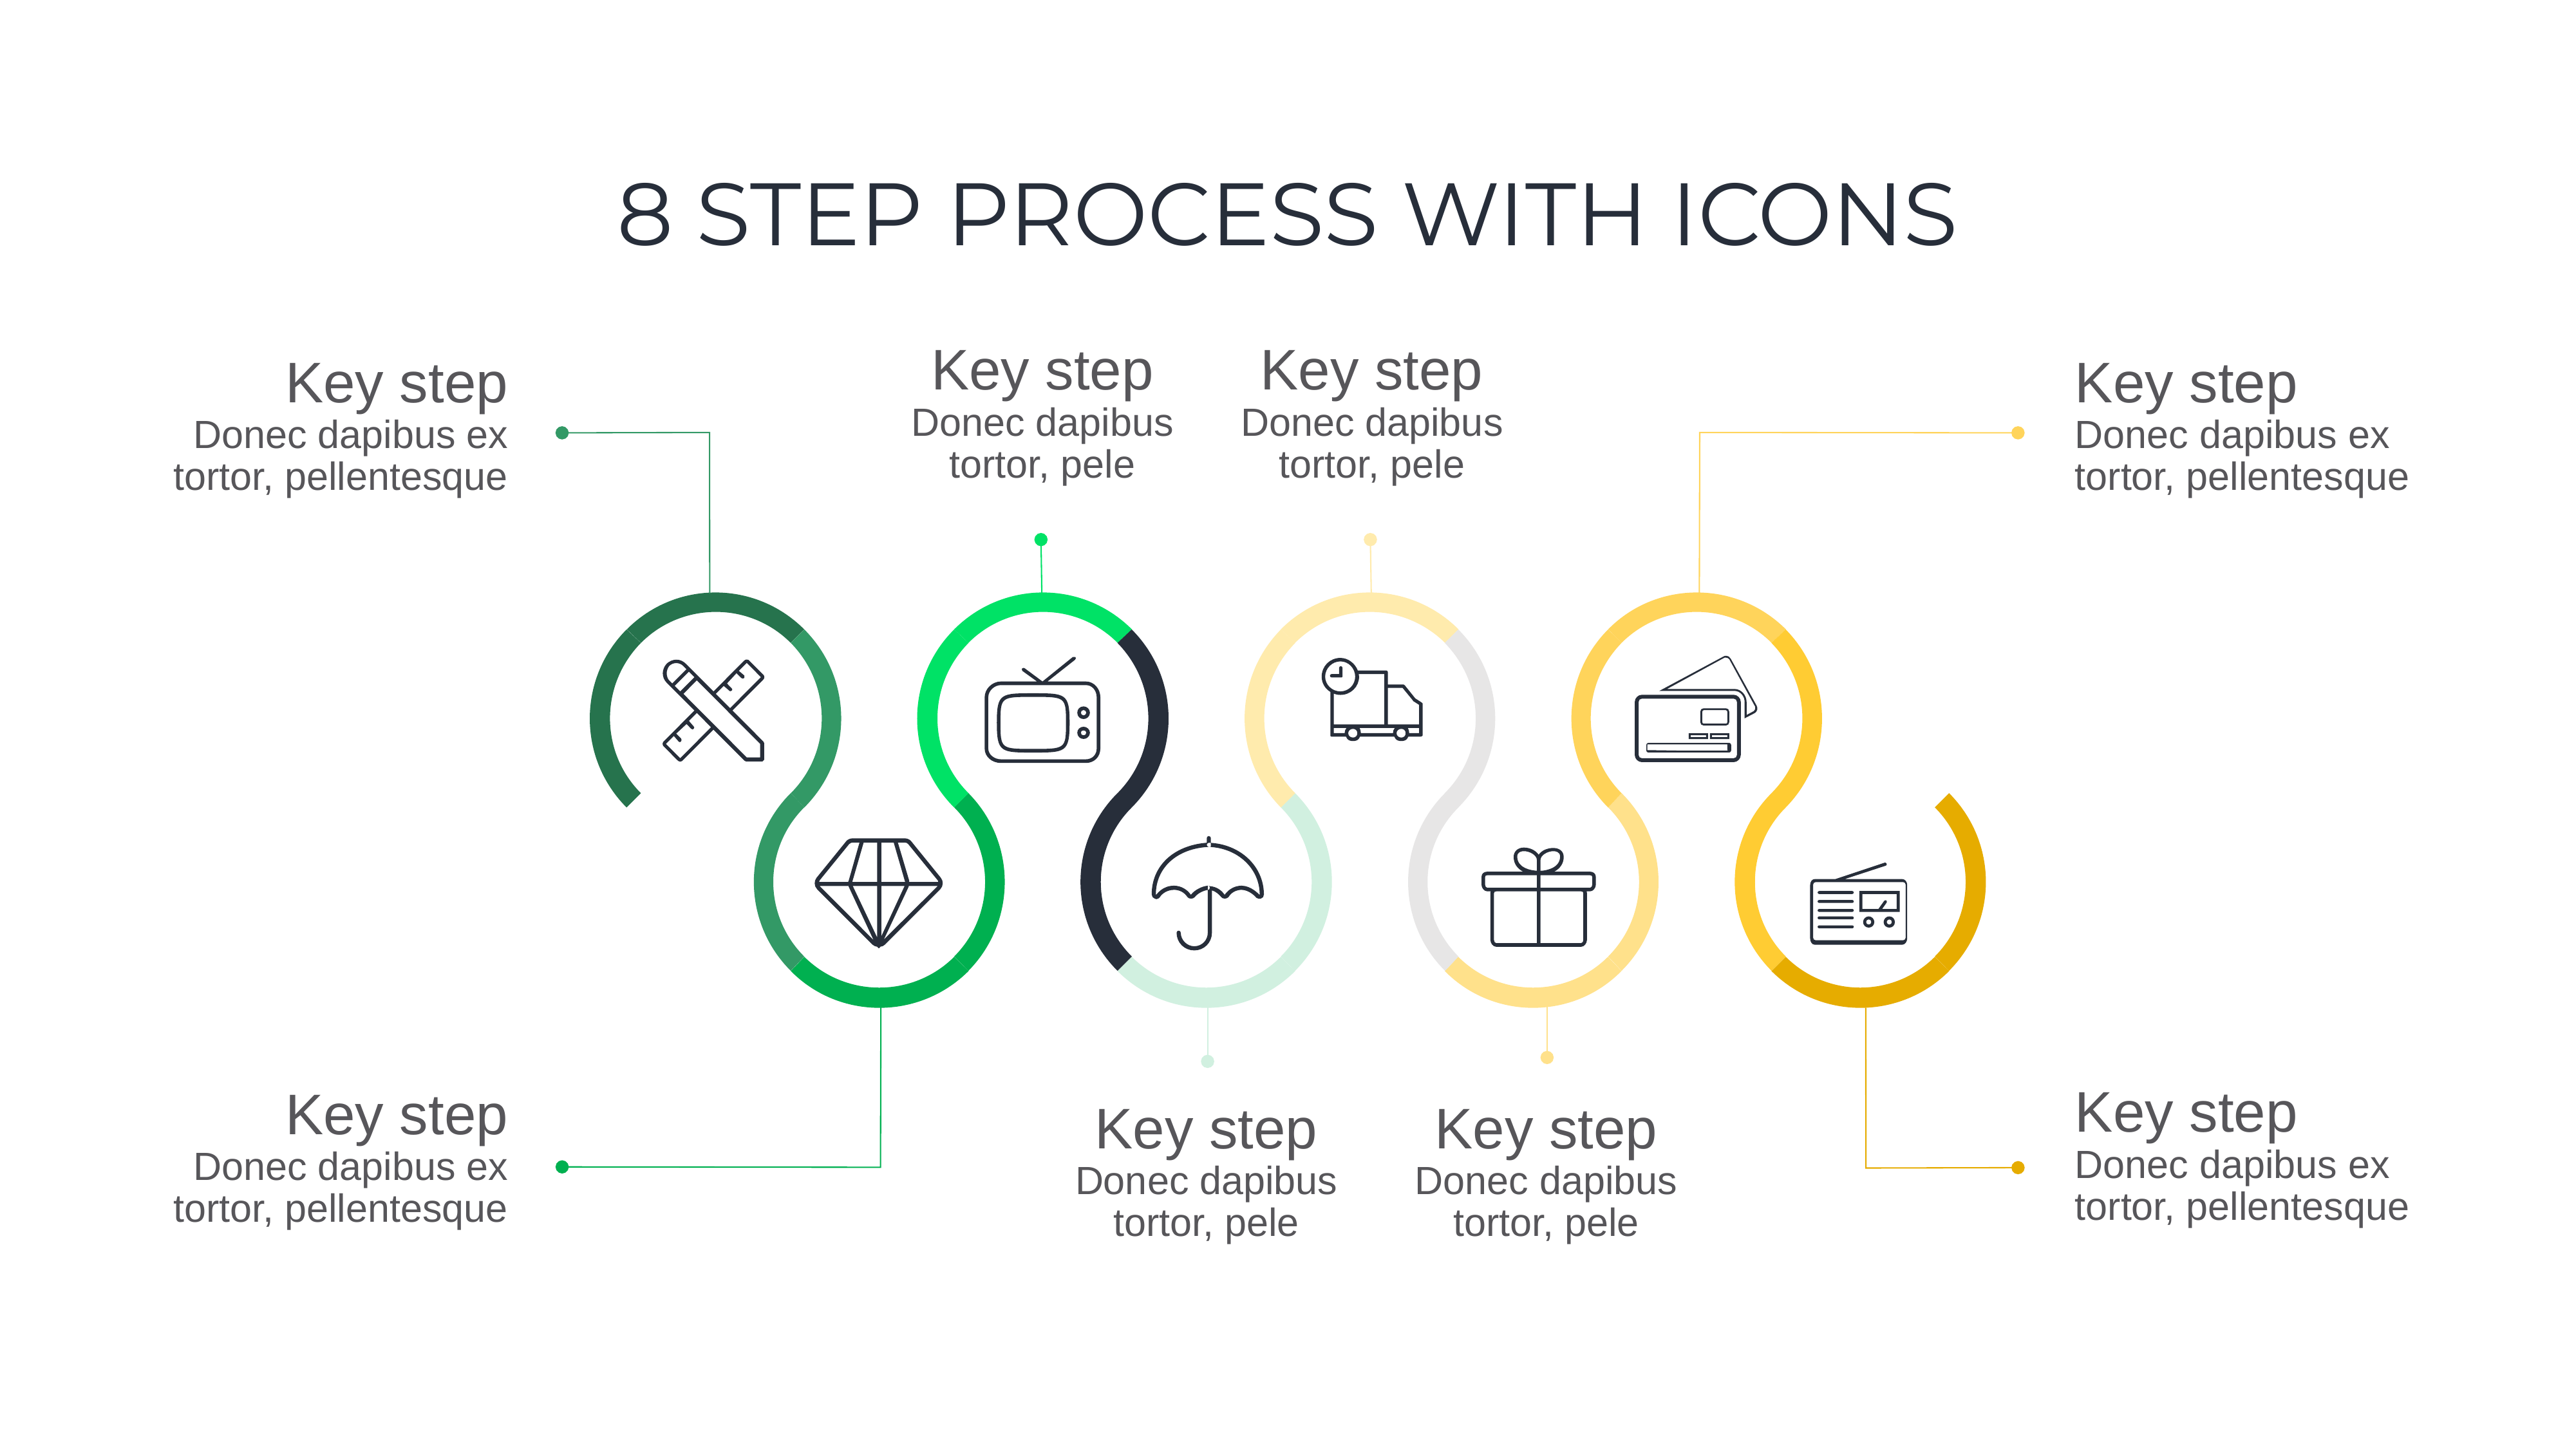

# 8 STEP PROCESS WITH ICONS
Key step
Donec dapibus tortor, pele
Key step
Donec dapibus tortor, pele
Key step
Donec dapibus ex tortor, pellentesque
Key step
Donec dapibus ex tortor, pellentesque

Key step
Donec dapibus ex tortor, pellentesque
Key step
Donec dapibus ex tortor, pellentesque
Key step
Donec dapibus tortor, pele
Key step
Donec dapibus tortor, pele